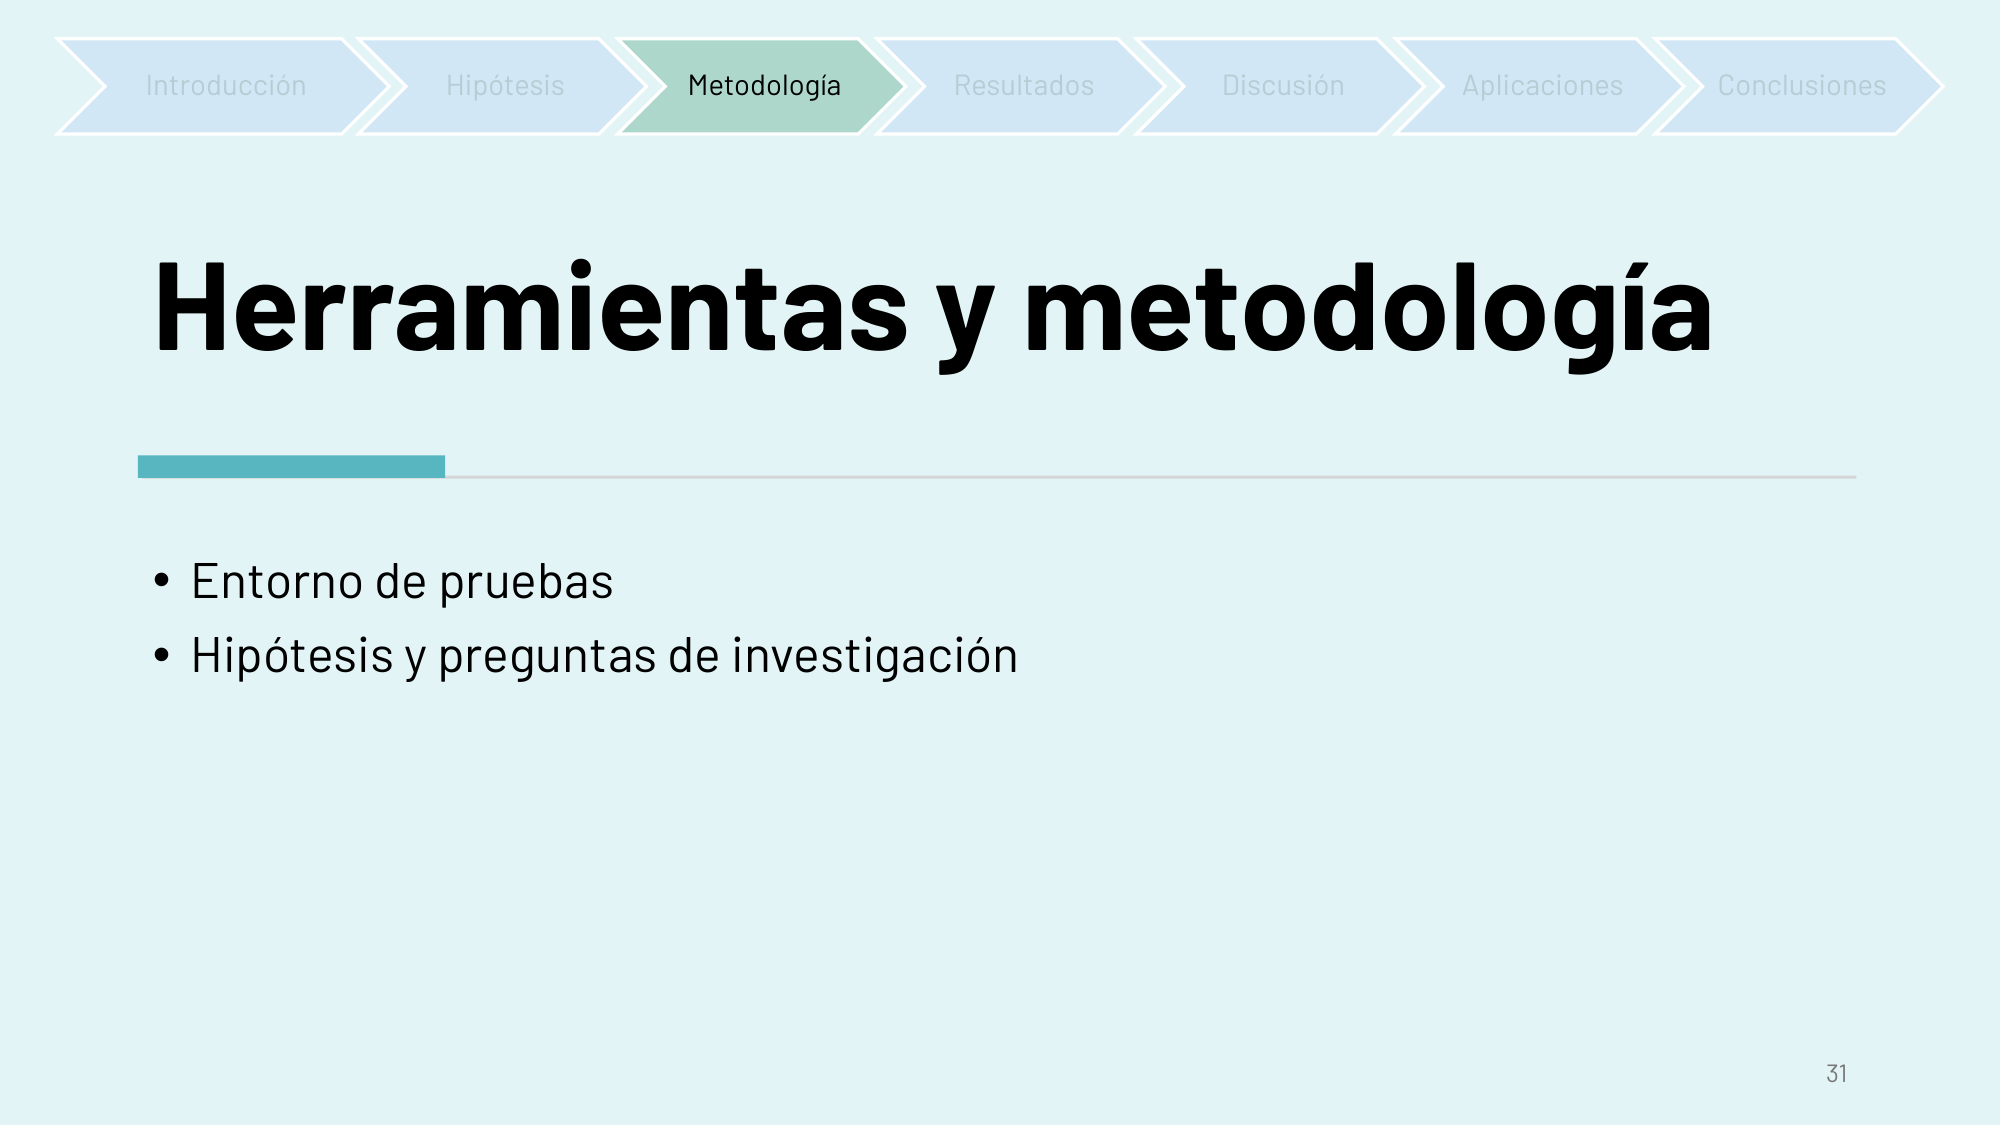

Introducción
Hipótesis
Metodología
Resultados
Discusión
Aplicaciones
Conclusiones
# Herramientas y metodología

Entorno de pruebas
Hipótesis y preguntas de investigación
31